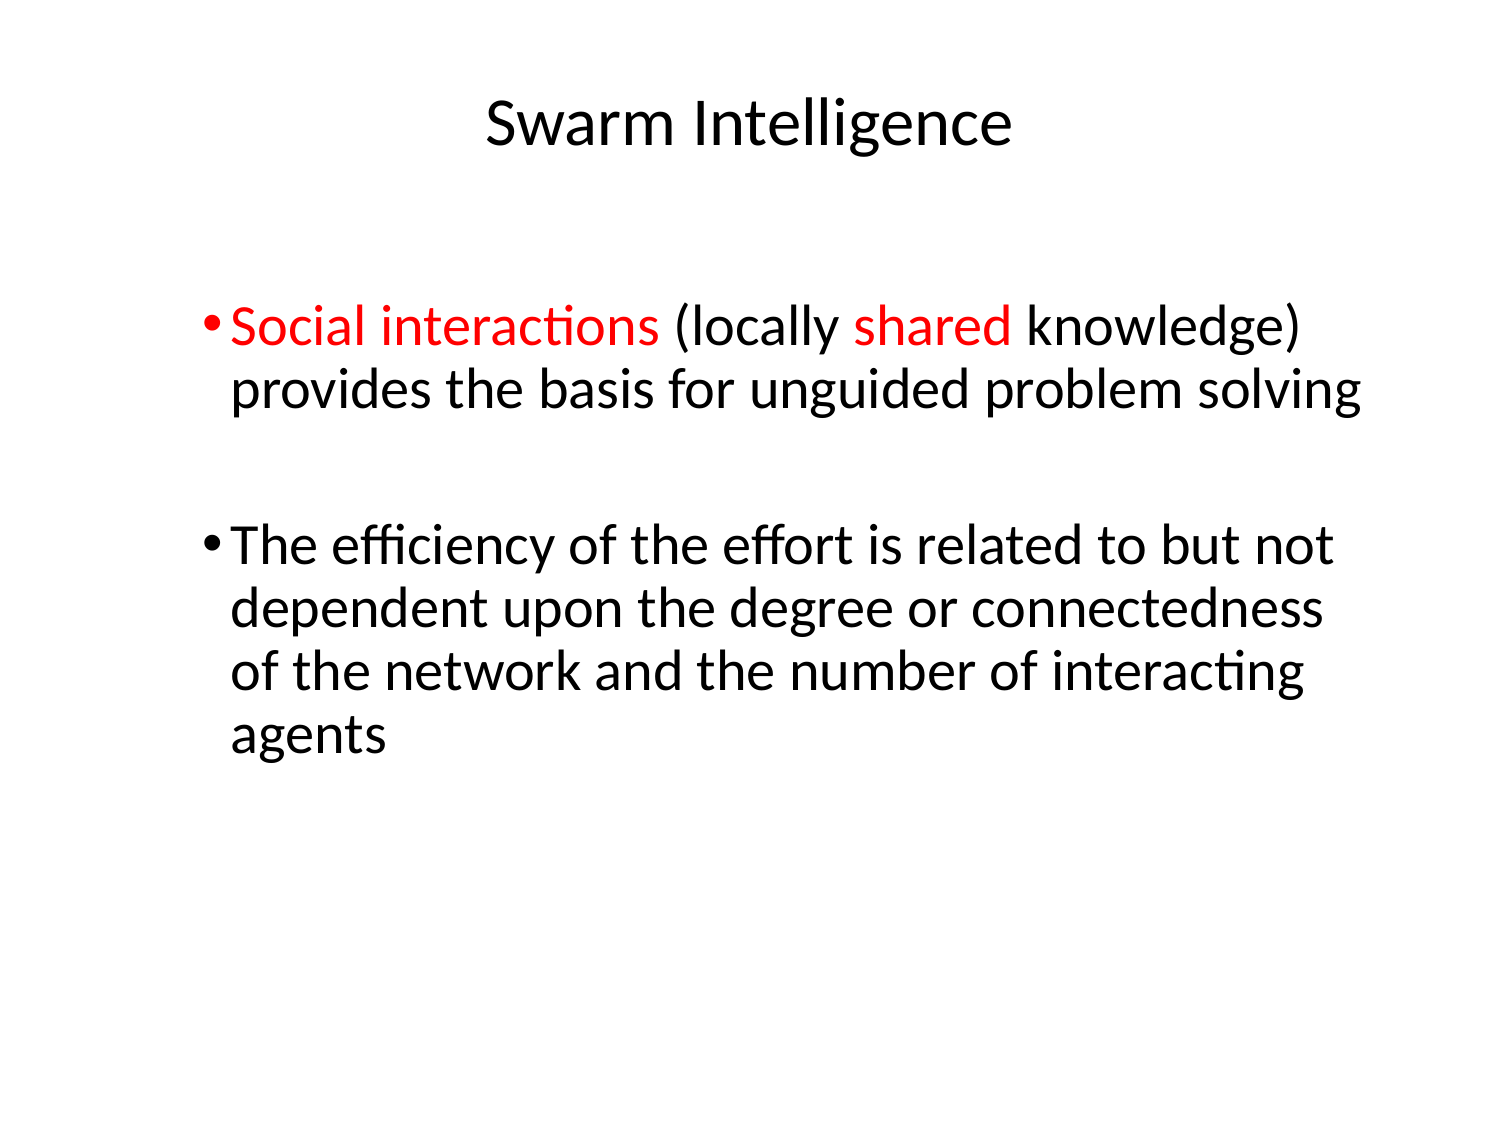

# Swarm Intelligence
Social interactions (locally shared knowledge) provides the basis for unguided problem solving

The efficiency of the effort is related to but not dependent upon the degree or connectedness of the network and the number of interacting agents
4